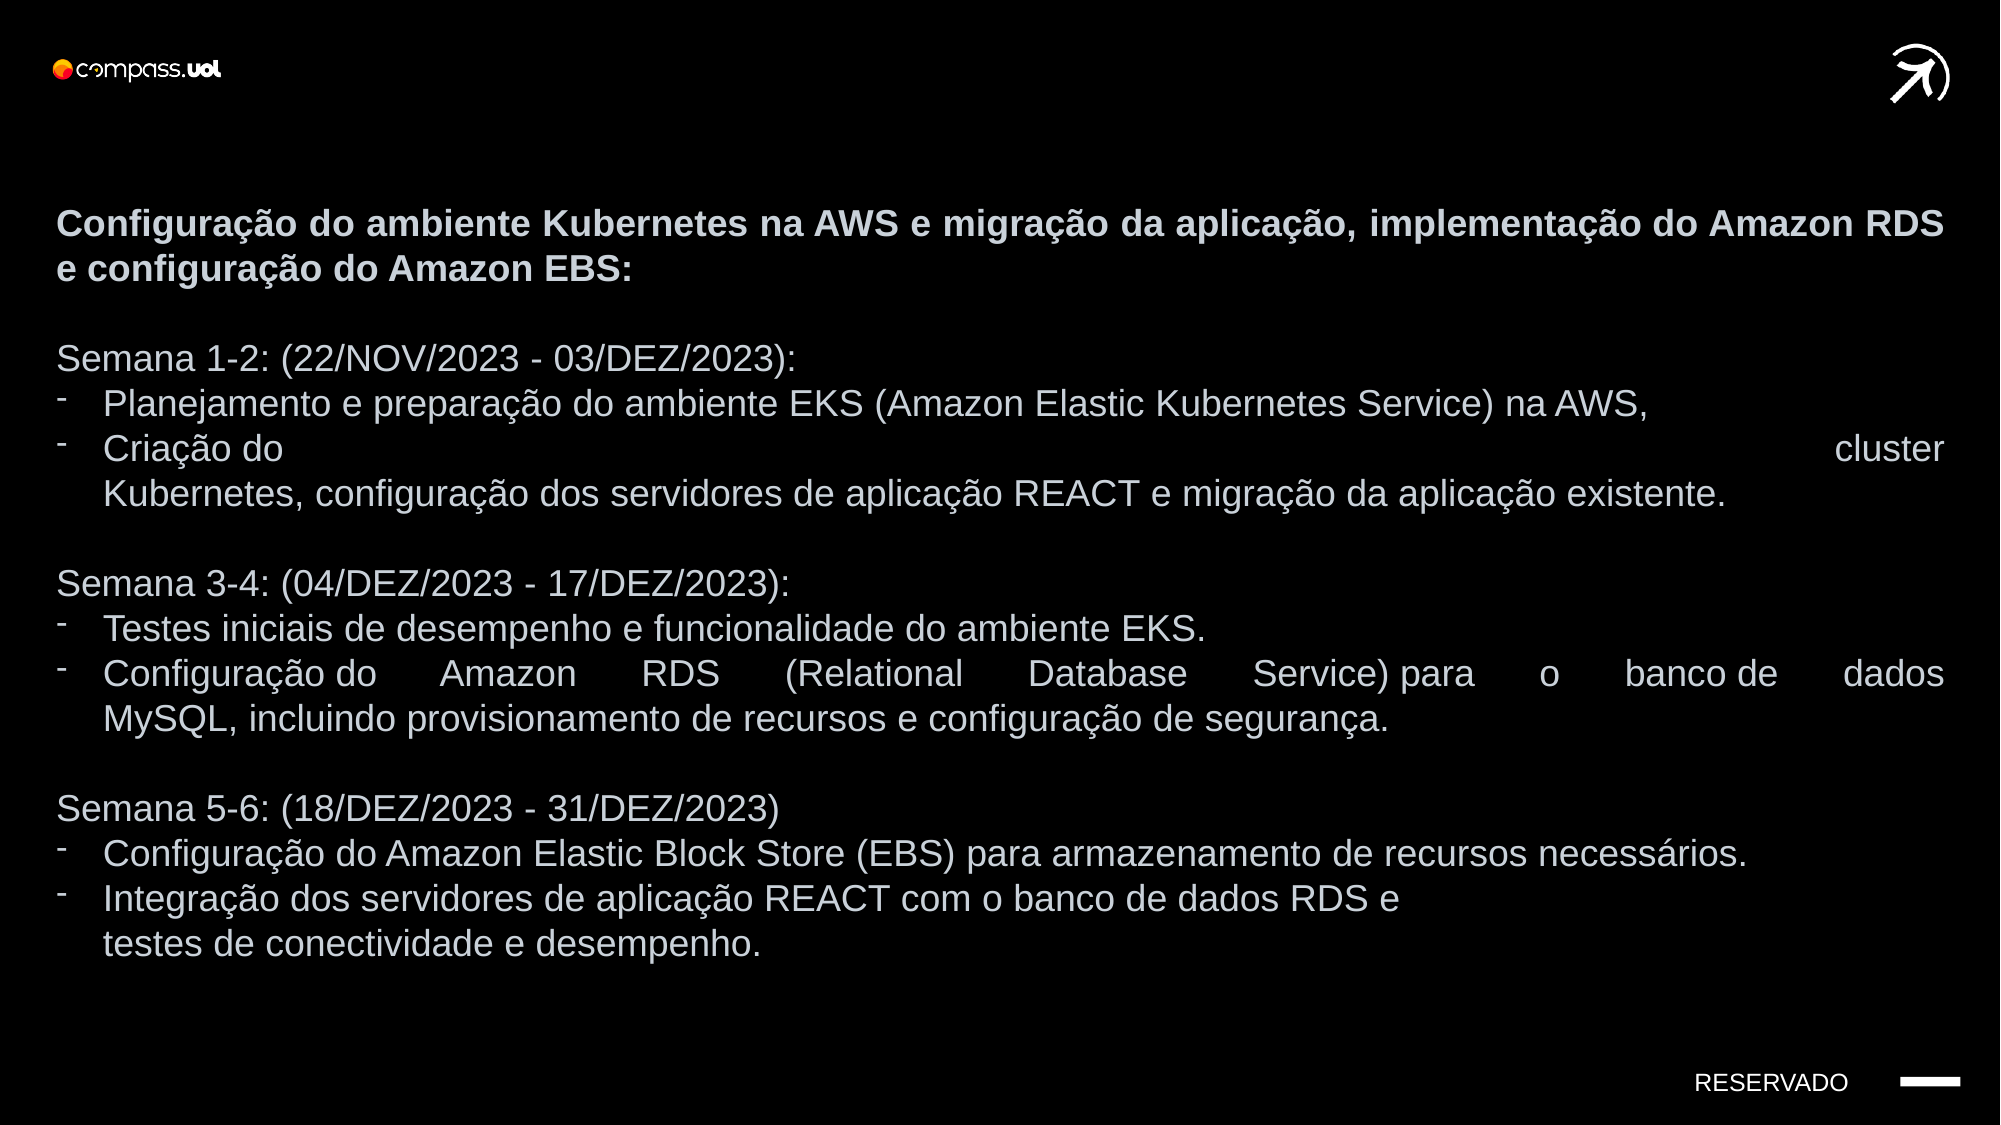

Configuração do ambiente Kubernetes na AWS e migração da aplicação, implementação do Amazon RDS e configuração do Amazon EBS:

Semana 1-2: (22/NOV/2023 - 03/DEZ/2023):
Planejamento e preparação do ambiente EKS (Amazon Elastic Kubernetes Service) na AWS,
Criação do cluster Kubernetes, configuração dos servidores de aplicação REACT e migração da aplicação existente.

Semana 3-4: (04/DEZ/2023 - 17/DEZ/2023):
Testes iniciais de desempenho e funcionalidade do ambiente EKS.
Configuração do Amazon RDS (Relational Database Service) para o banco de dados MySQL, incluindo provisionamento de recursos e configuração de segurança.

Semana 5-6: (18/DEZ/2023 - 31/DEZ/2023)
Configuração do Amazon Elastic Block Store (EBS) para armazenamento de recursos necessários.
Integração dos servidores de aplicação REACT com o banco de dados RDS e testes de conectividade e desempenho.
RESERVADO